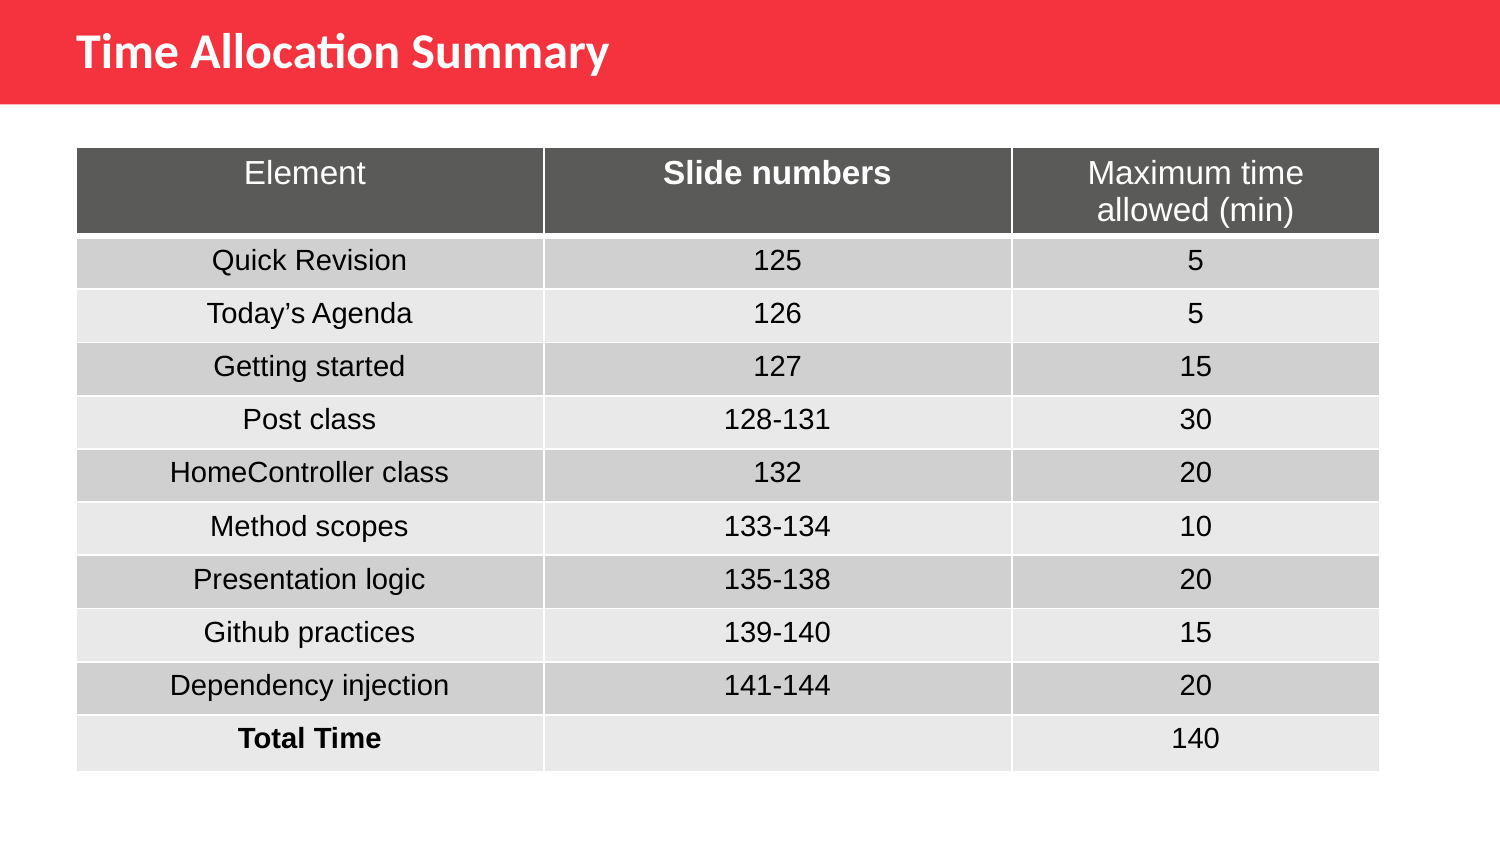

Time Allocation Summary
| Element | Slide numbers | Maximum time allowed (min) |
| --- | --- | --- |
| Quick Revision | 125 | 5 |
| Today’s Agenda | 126 | 5 |
| Getting started | 127 | 15 |
| Post class | 128-131 | 30 |
| HomeController class | 132 | 20 |
| Method scopes | 133-134 | 10 |
| Presentation logic | 135-138 | 20 |
| Github practices | 139-140 | 15 |
| Dependency injection | 141-144 | 20 |
| Total Time |  | 140 |